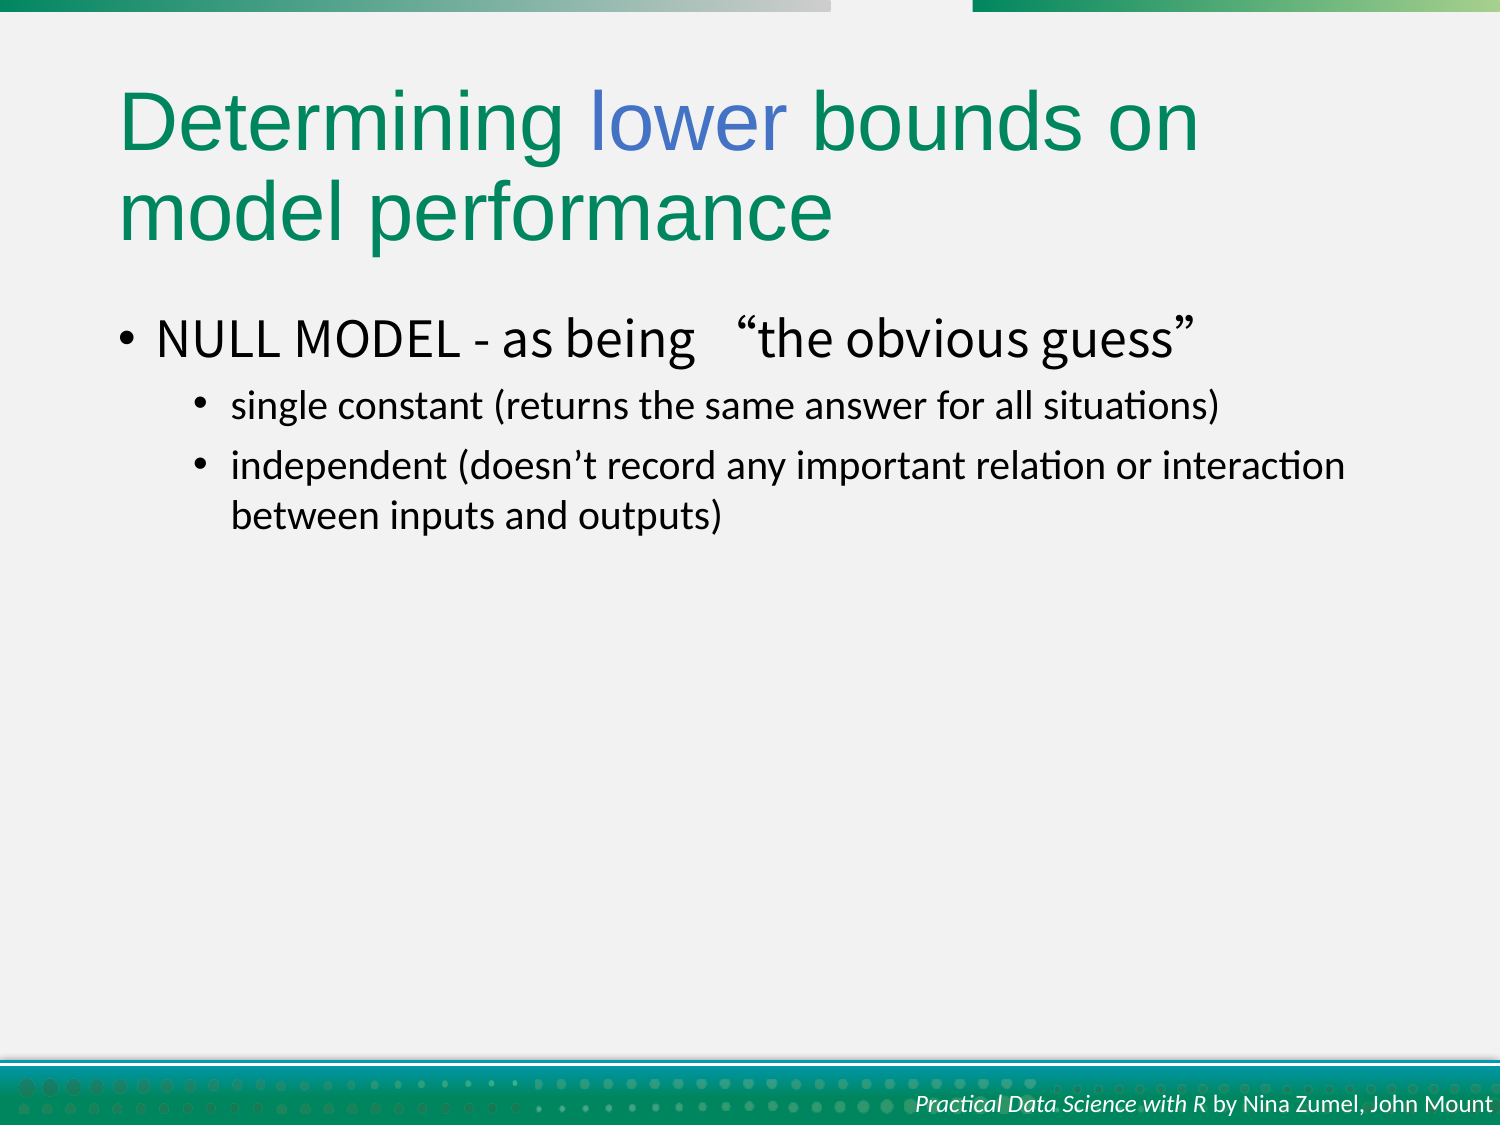

# Determining lower bounds on model performance
NULL MODEL - as being “the obvious guess”
single constant (returns the same answer for all situations)
independent (doesn’t record any important relation or interaction between inputs and outputs)
Practical Data Science with R by Nina Zumel, John Mount